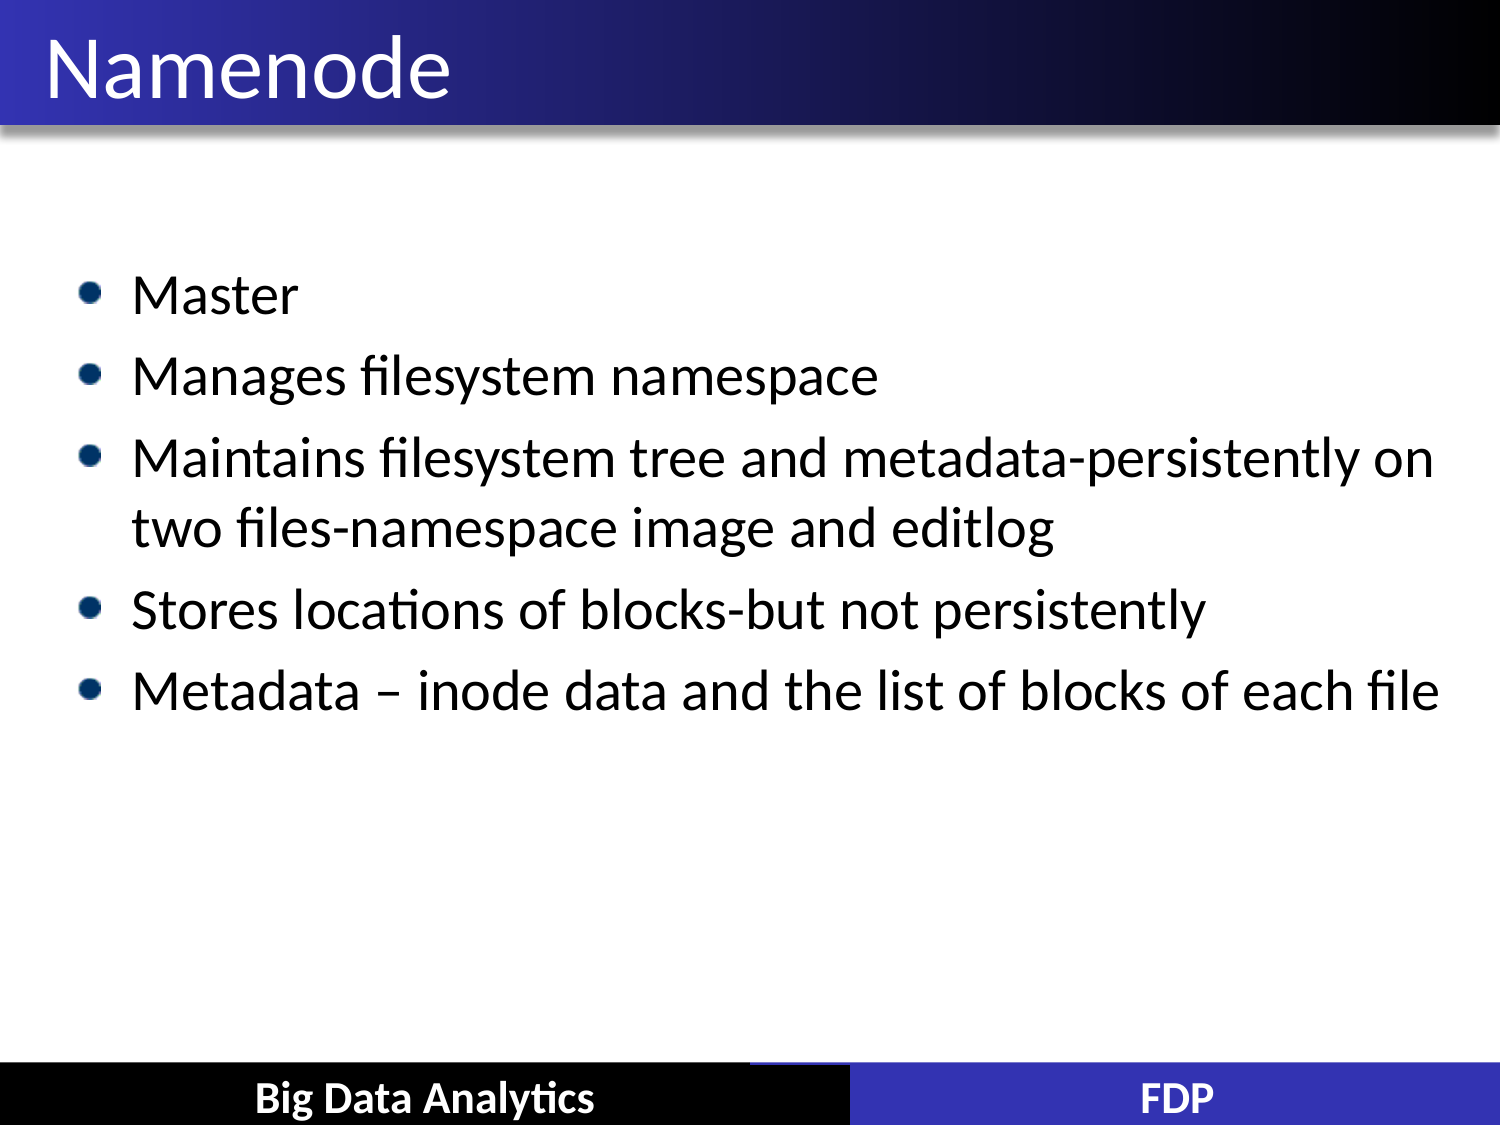

# Namenode

Master
Manages filesystem namespace
Maintains filesystem tree and metadata-persistently on two files-namespace image and editlog
Stores locations of blocks-but not persistently
Metadata – inode data and the list of blocks of each file

Big Data Analytics
FDP